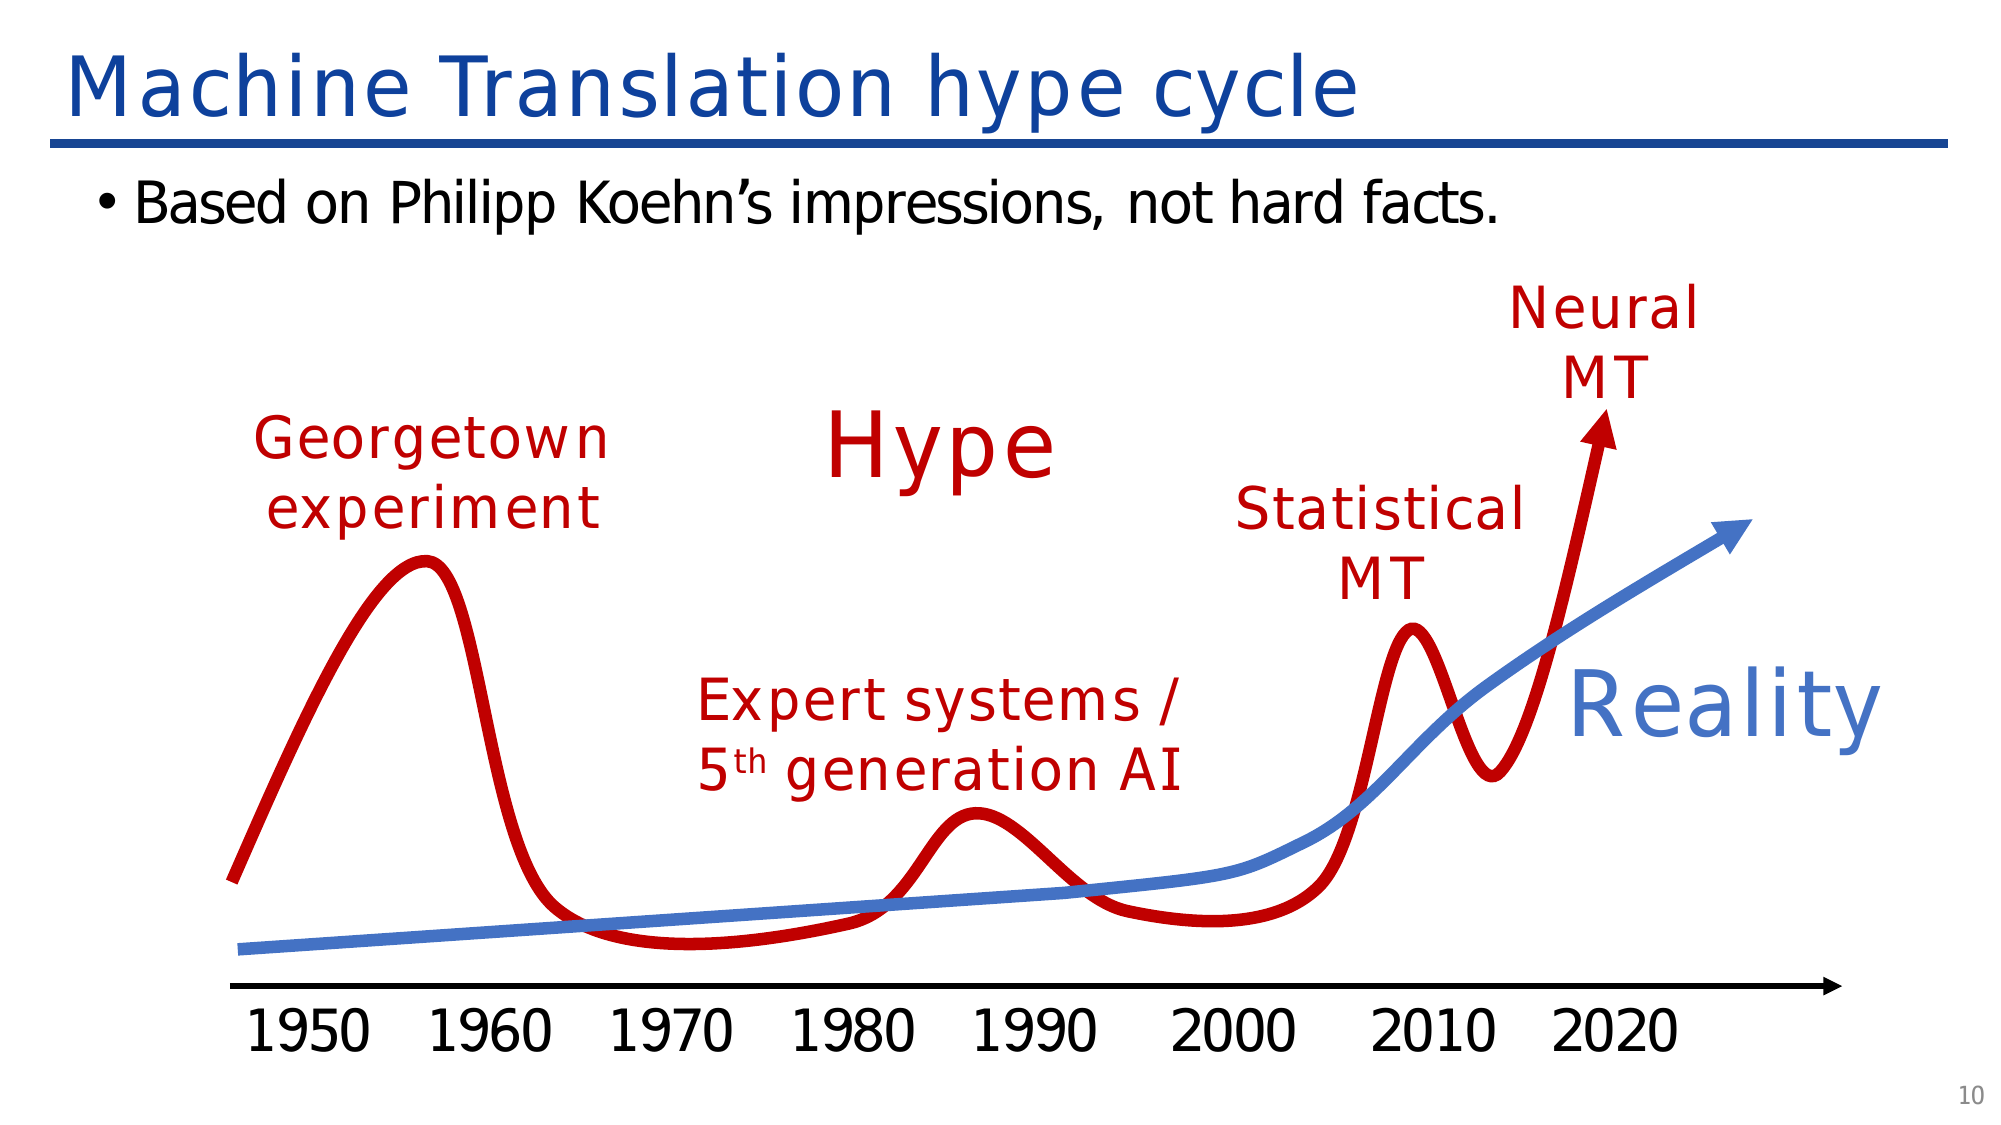

# Machine Translation hype cycle
Based on Philipp Koehn’s impressions, not hard facts.
Neural MT
Hype
Georgetown experiment

Statistical MT

Reality
Expert systems / 5th generation AI
1950   1960   1970   1980   1990    2000    2010   2020
10